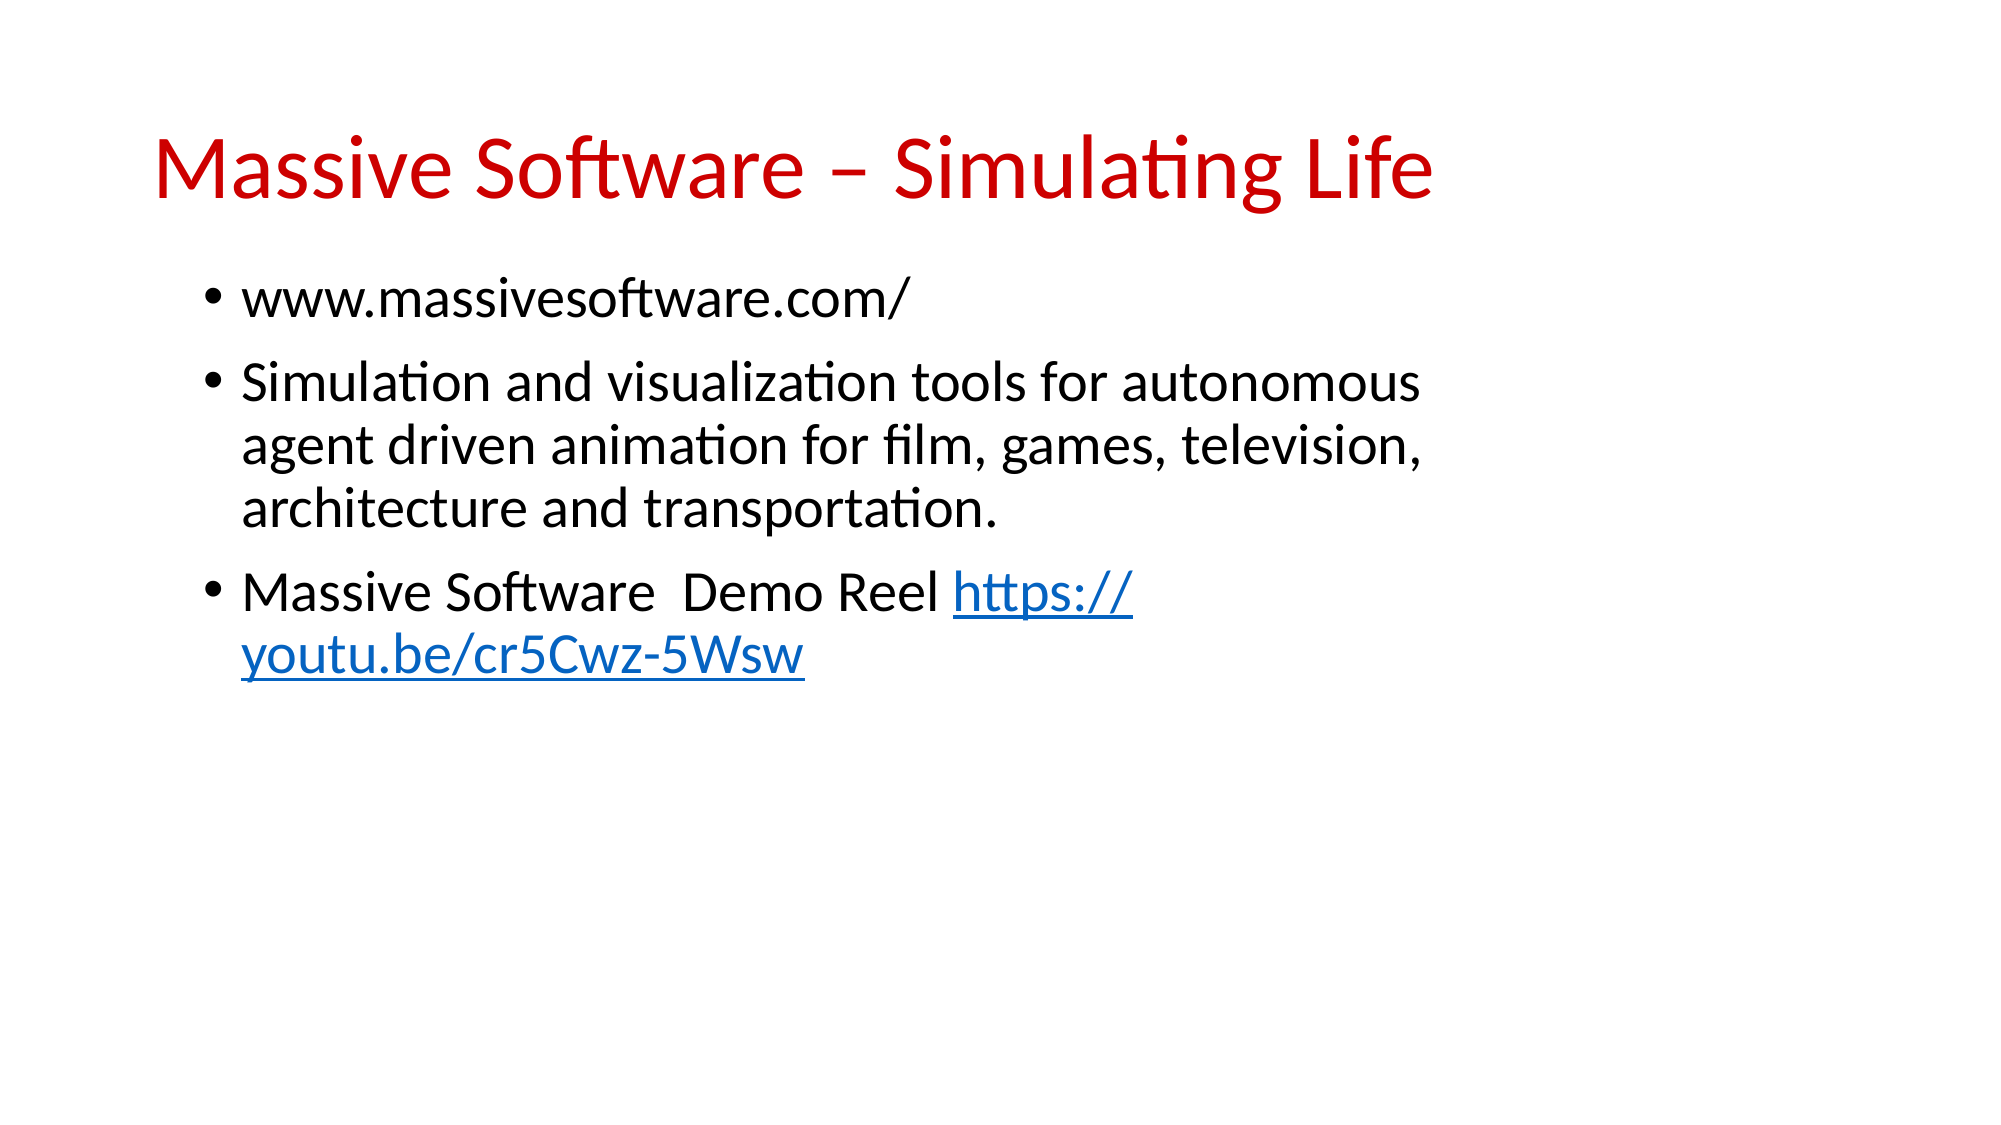

# Massive Software – Simulating Life
www.massivesoftware.com/
Simulation and visualization tools for autonomous agent driven animation for film, games, television, architecture and transportation.
Massive Software  Demo Reel https://youtu.be/cr5Cwz-5Wsw